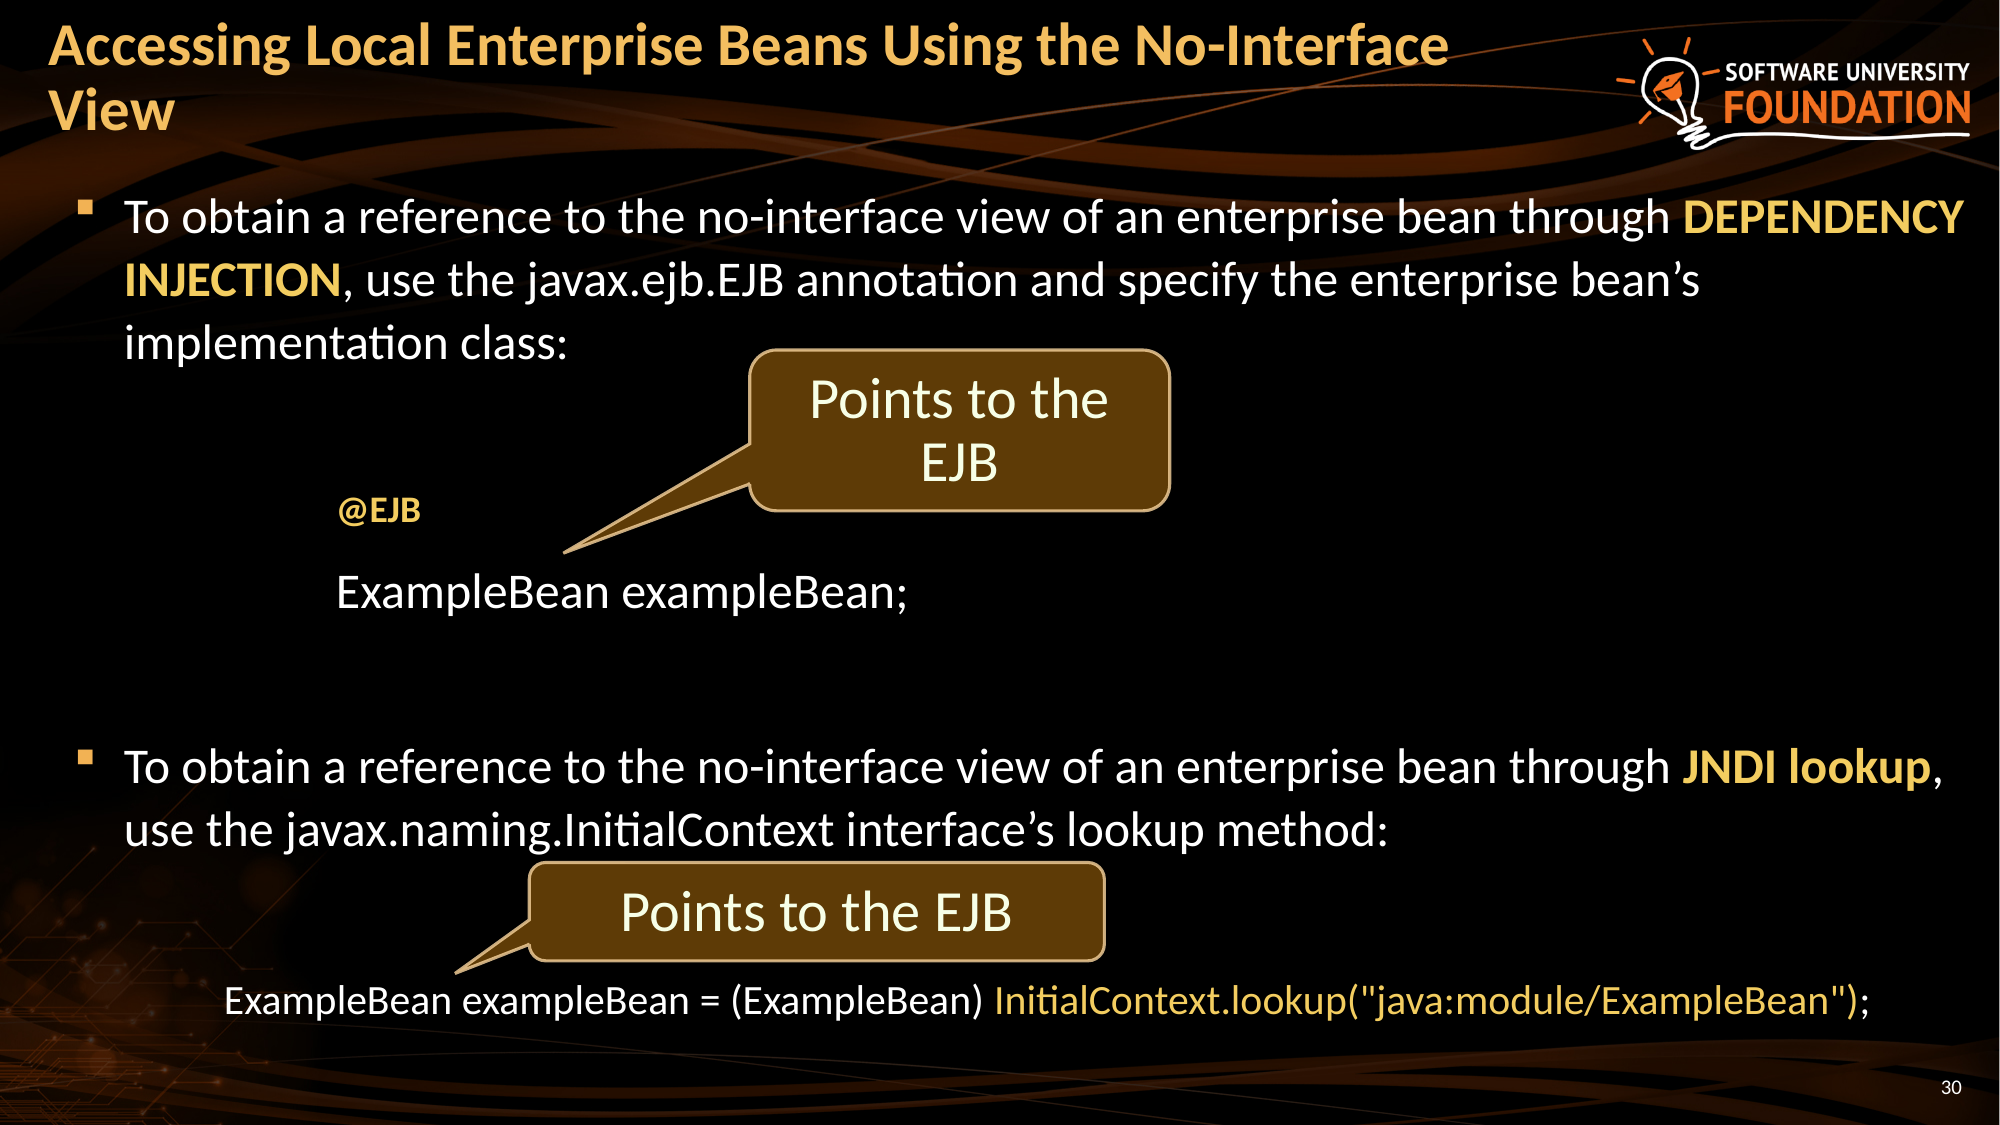

# Accessing Local Enterprise Beans Using the No-Interface View

To obtain a reference to the no-interface view of an enterprise bean through DEPENDENCY INJECTION, use the javax.ejb.EJB annotation and specify the enterprise bean’s implementation class:

	@EJB
	ExampleBean exampleBean;

To obtain a reference to the no-interface view of an enterprise bean through JNDI lookup, use the javax.naming.InitialContext interface’s lookup method:

	ExampleBean exampleBean = (ExampleBean) InitialContext.lookup("java:module/ExampleBean");
Points to the EJB
Points to the EJB
30